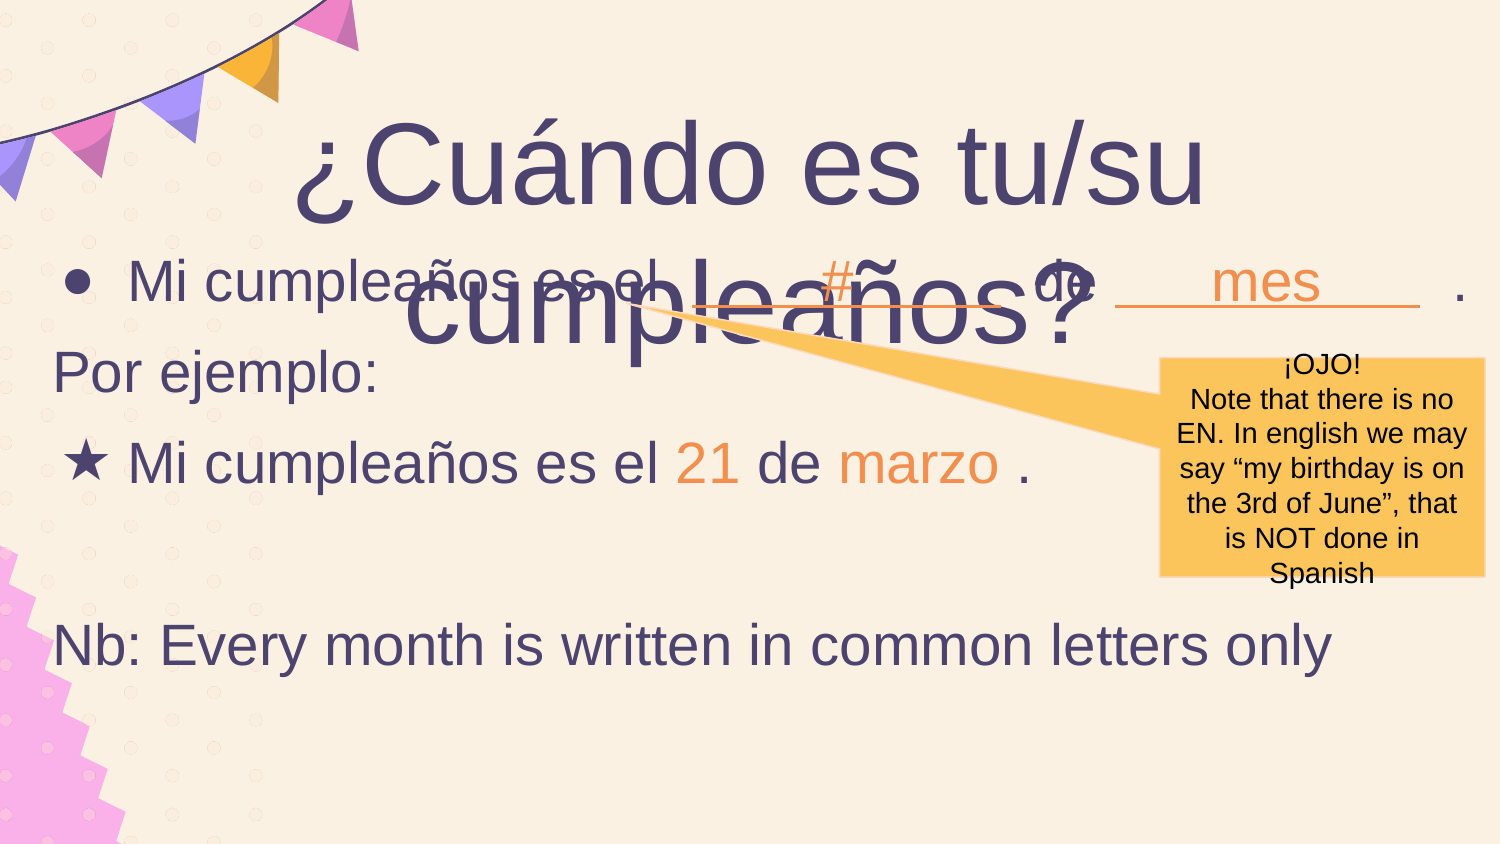

# ¿Cuándo es tu/su cumpleaños?
Mi cumpleaños es el          #           de       mes        .
Por ejemplo:
Mi cumpleaños es el 21 de marzo .

Nb: Every month is written in common letters only
¡OJO!
Note that there is no EN. In english we may say “my birthday is on the 3rd of June”, that is NOT done in Spanish